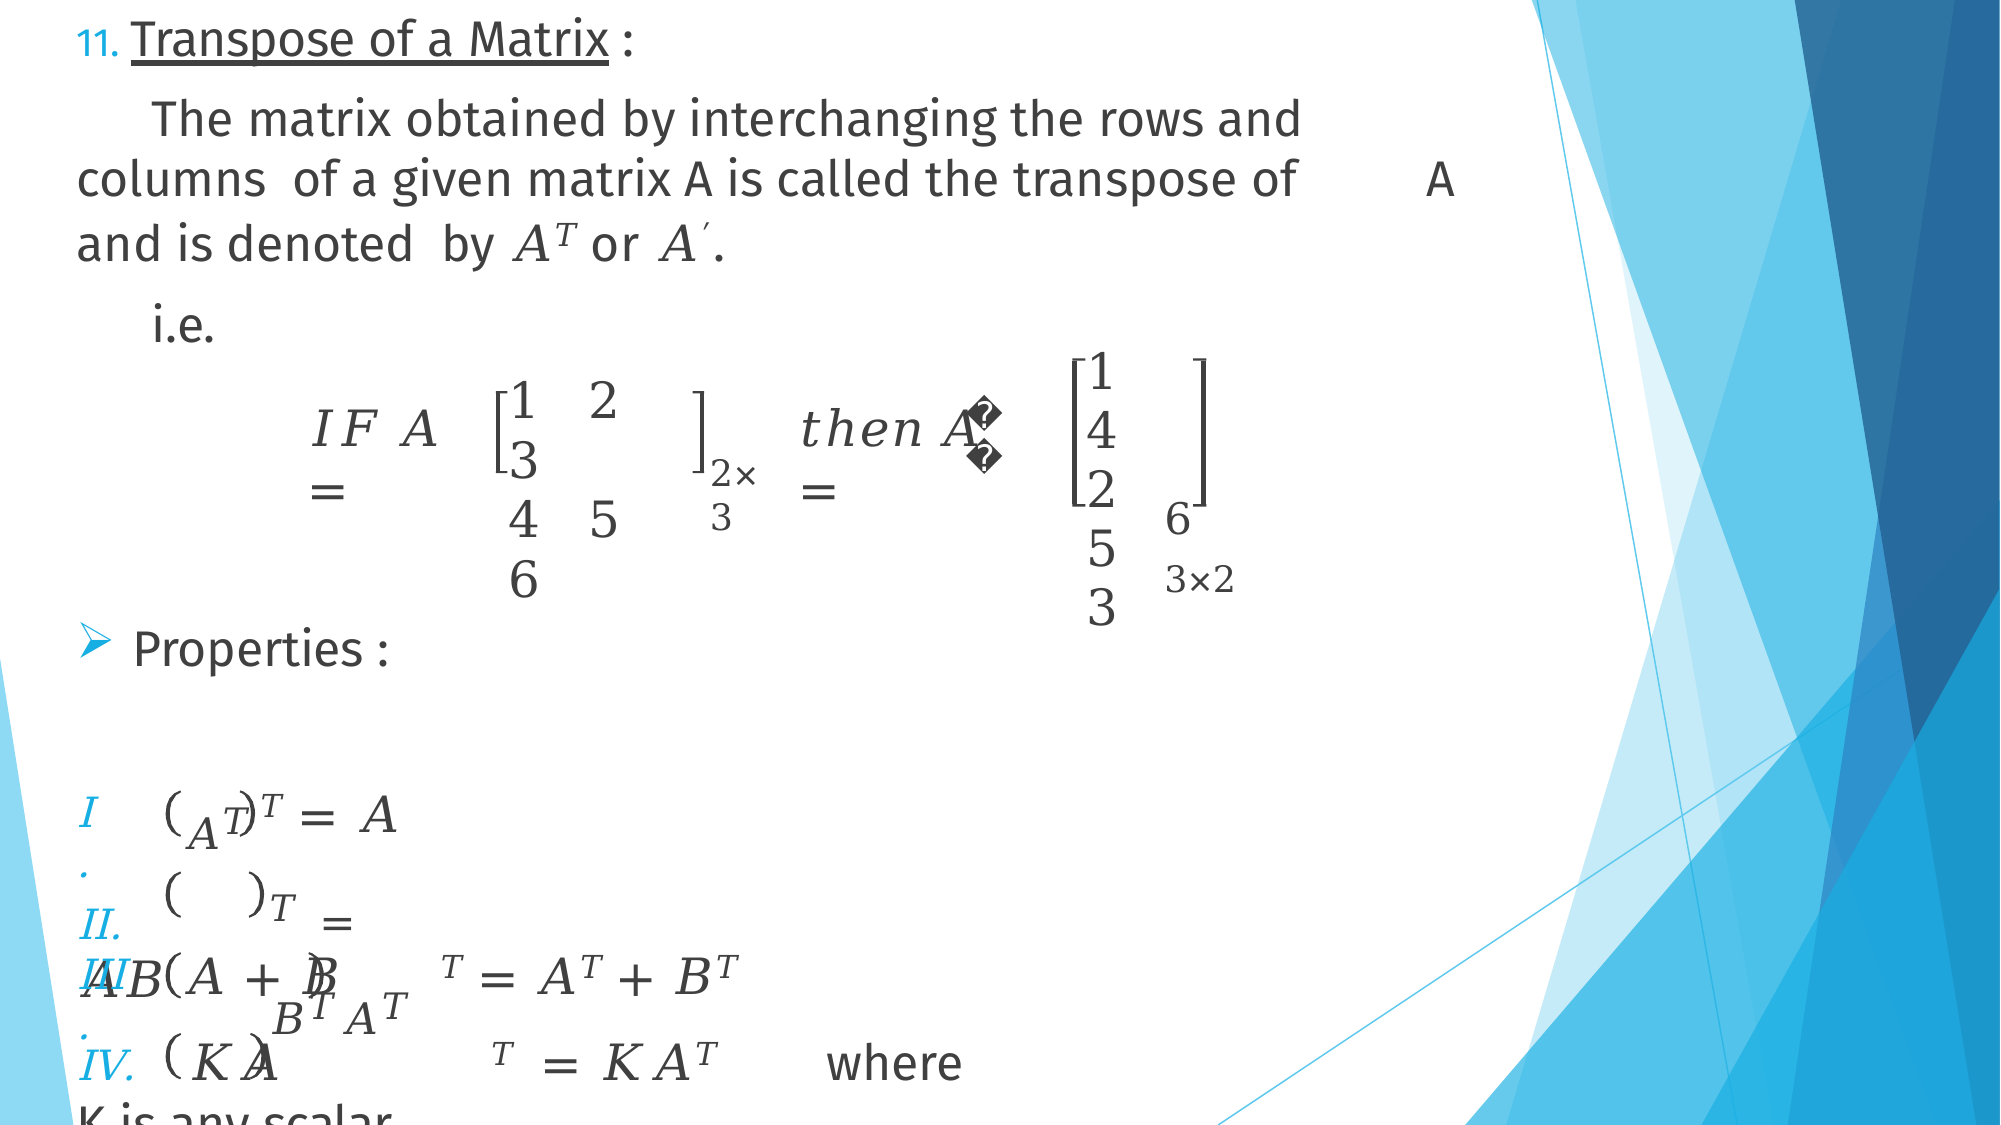

# 11. Transpose of a Matrix :
The matrix obtained by interchanging the rows and columns  of a given matrix A is called the transpose of	A and is denoted  by 𝐴𝑇 or 𝐴′.
i.e.
1	4
2	5
3

1	2	3
4	5	6
𝑇

𝐼𝐹	𝐴 =
𝑡ℎ𝑒𝑛	𝐴	=
2×3
6 3×2

Properties :
𝐴𝑇
II.	𝐴𝐵
𝑇 = 𝐴
𝑇 =	𝐵𝑇𝐴𝑇
I.

𝐴 + 𝐵	𝑇 = 𝐴𝑇 + 𝐵𝑇
IV.	𝐾𝐴	𝑇 = 𝐾𝐴𝑇	where K is any scalar.
III.